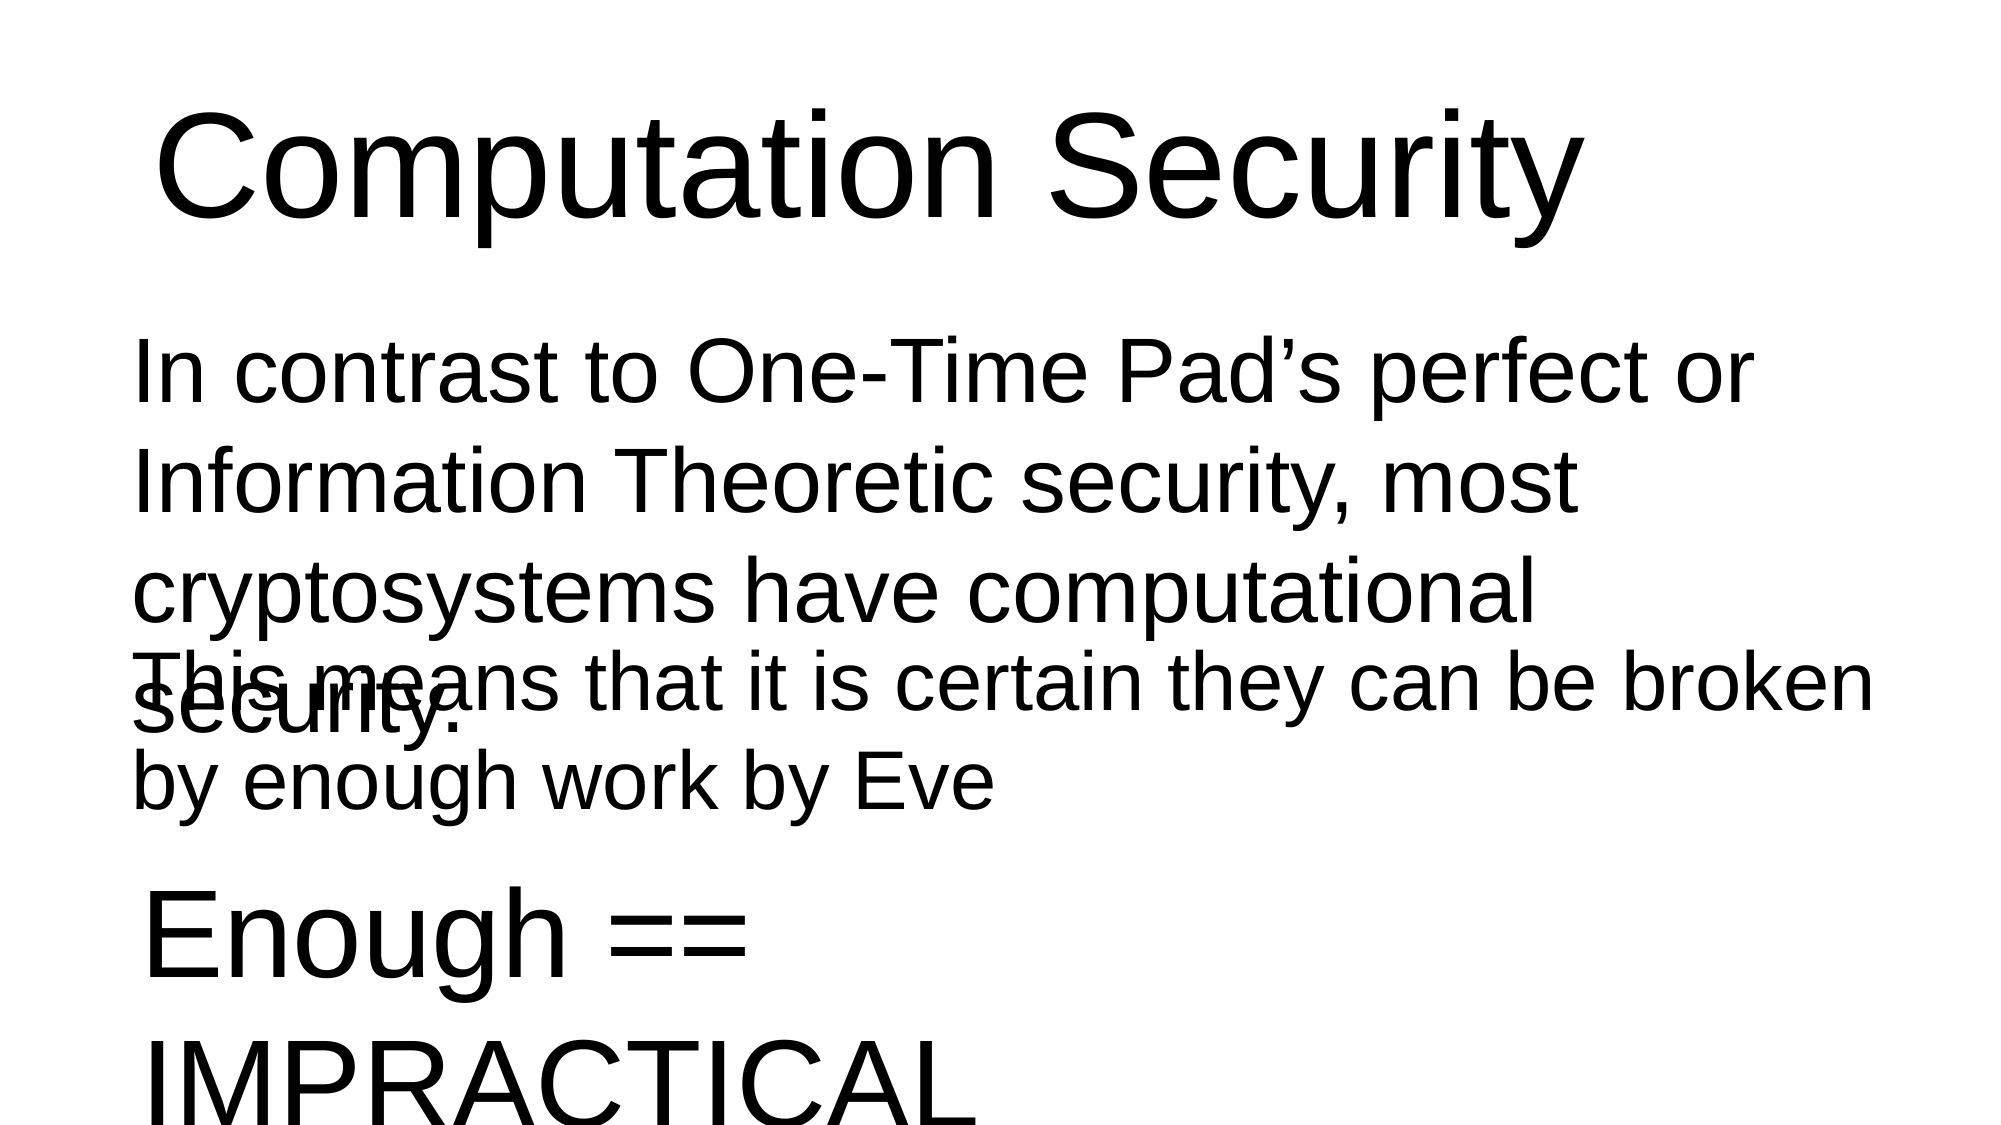

# Computation Security
In contrast to One-Time Pad’s perfect or Information Theoretic security, most cryptosystems have computational security.
This means that it is certain they can be broken by enough work by Eve
Enough == IMPRACTICAL